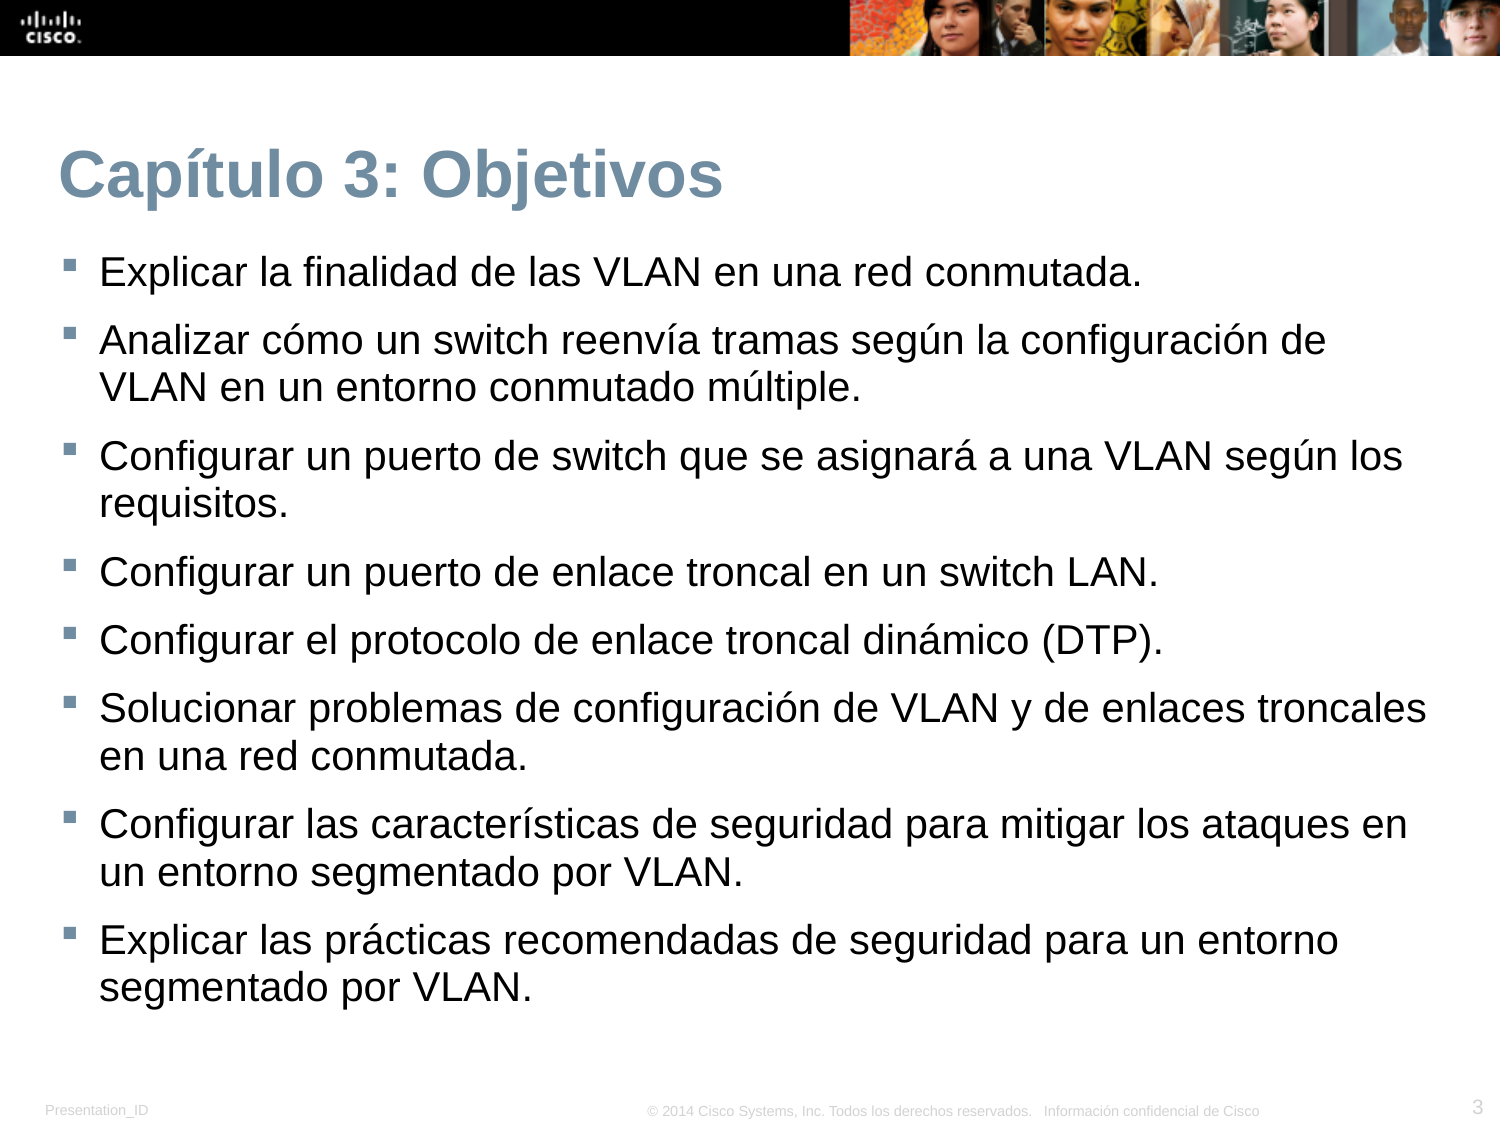

# Capítulo 3: Objetivos
Explicar la finalidad de las VLAN en una red conmutada.
Analizar cómo un switch reenvía tramas según la configuración de VLAN en un entorno conmutado múltiple.
Configurar un puerto de switch que se asignará a una VLAN según los requisitos.
Configurar un puerto de enlace troncal en un switch LAN.
Configurar el protocolo de enlace troncal dinámico (DTP).
Solucionar problemas de configuración de VLAN y de enlaces troncales en una red conmutada.
Configurar las características de seguridad para mitigar los ataques en un entorno segmentado por VLAN.
Explicar las prácticas recomendadas de seguridad para un entorno segmentado por VLAN.